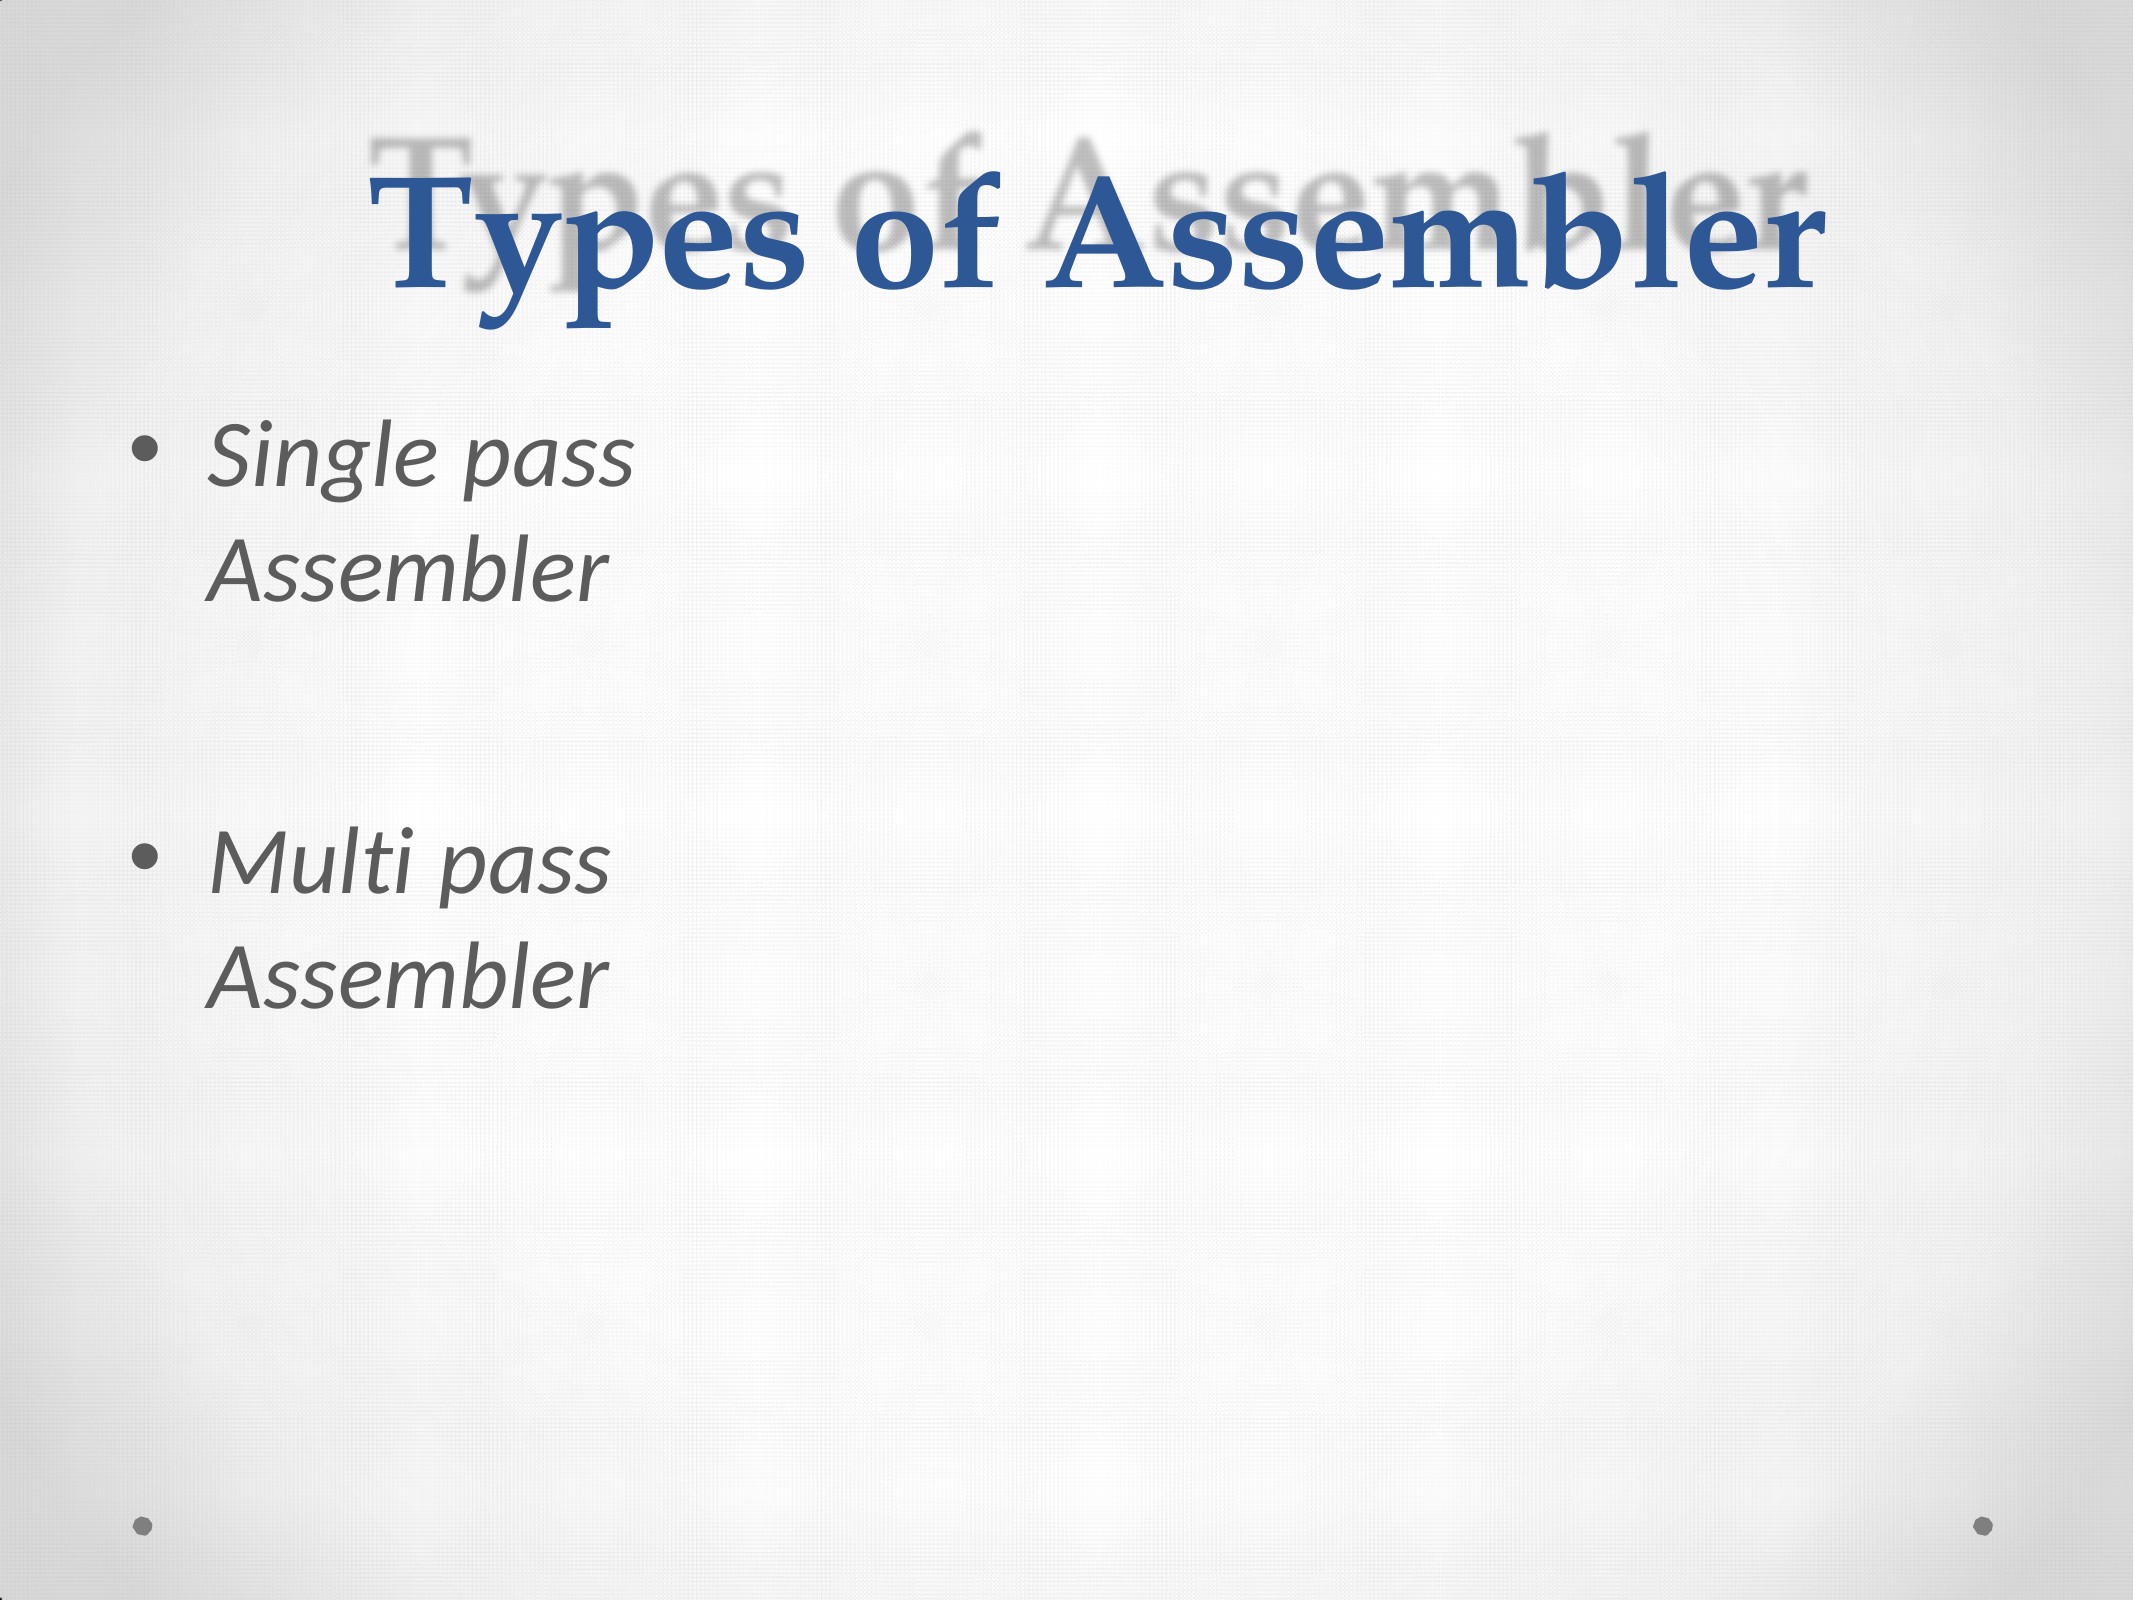

Types of Assembler
Single pass Assembler
Multi pass Assembler